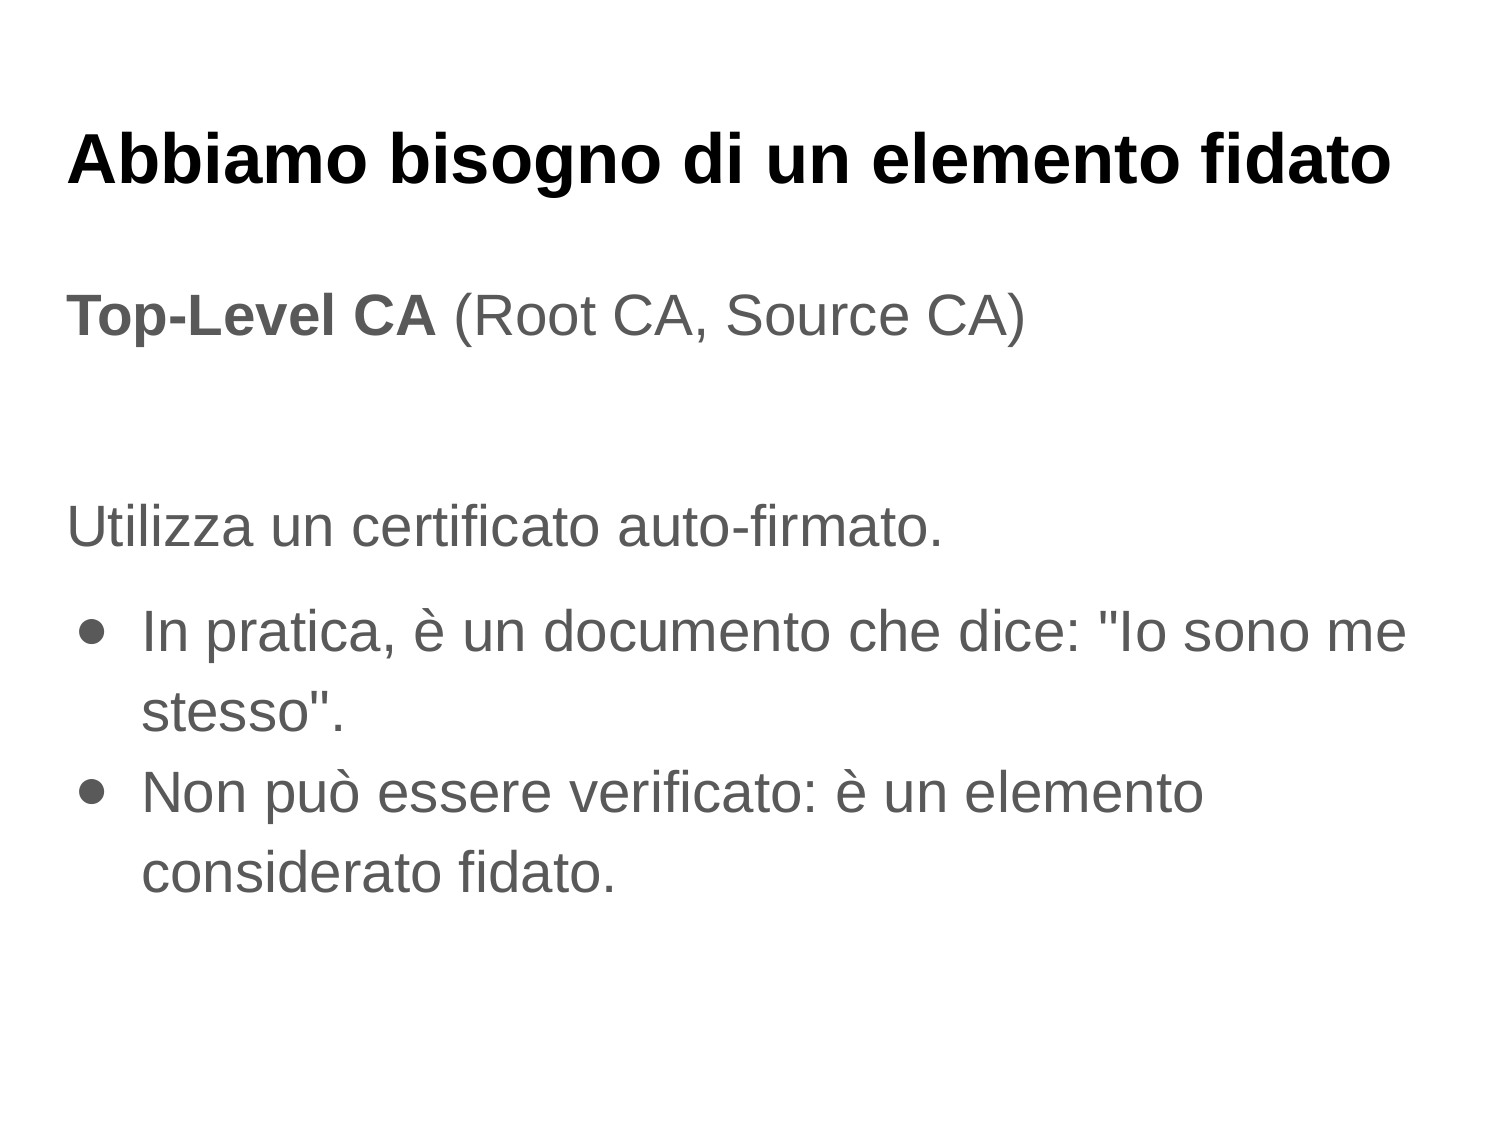

# Abbiamo bisogno di un elemento fidato
Top-Level CA (Root CA, Source CA)

Utilizza un certificato auto-firmato.
In pratica, è un documento che dice: "Io sono me stesso".
Non può essere verificato: è un elemento considerato fidato.